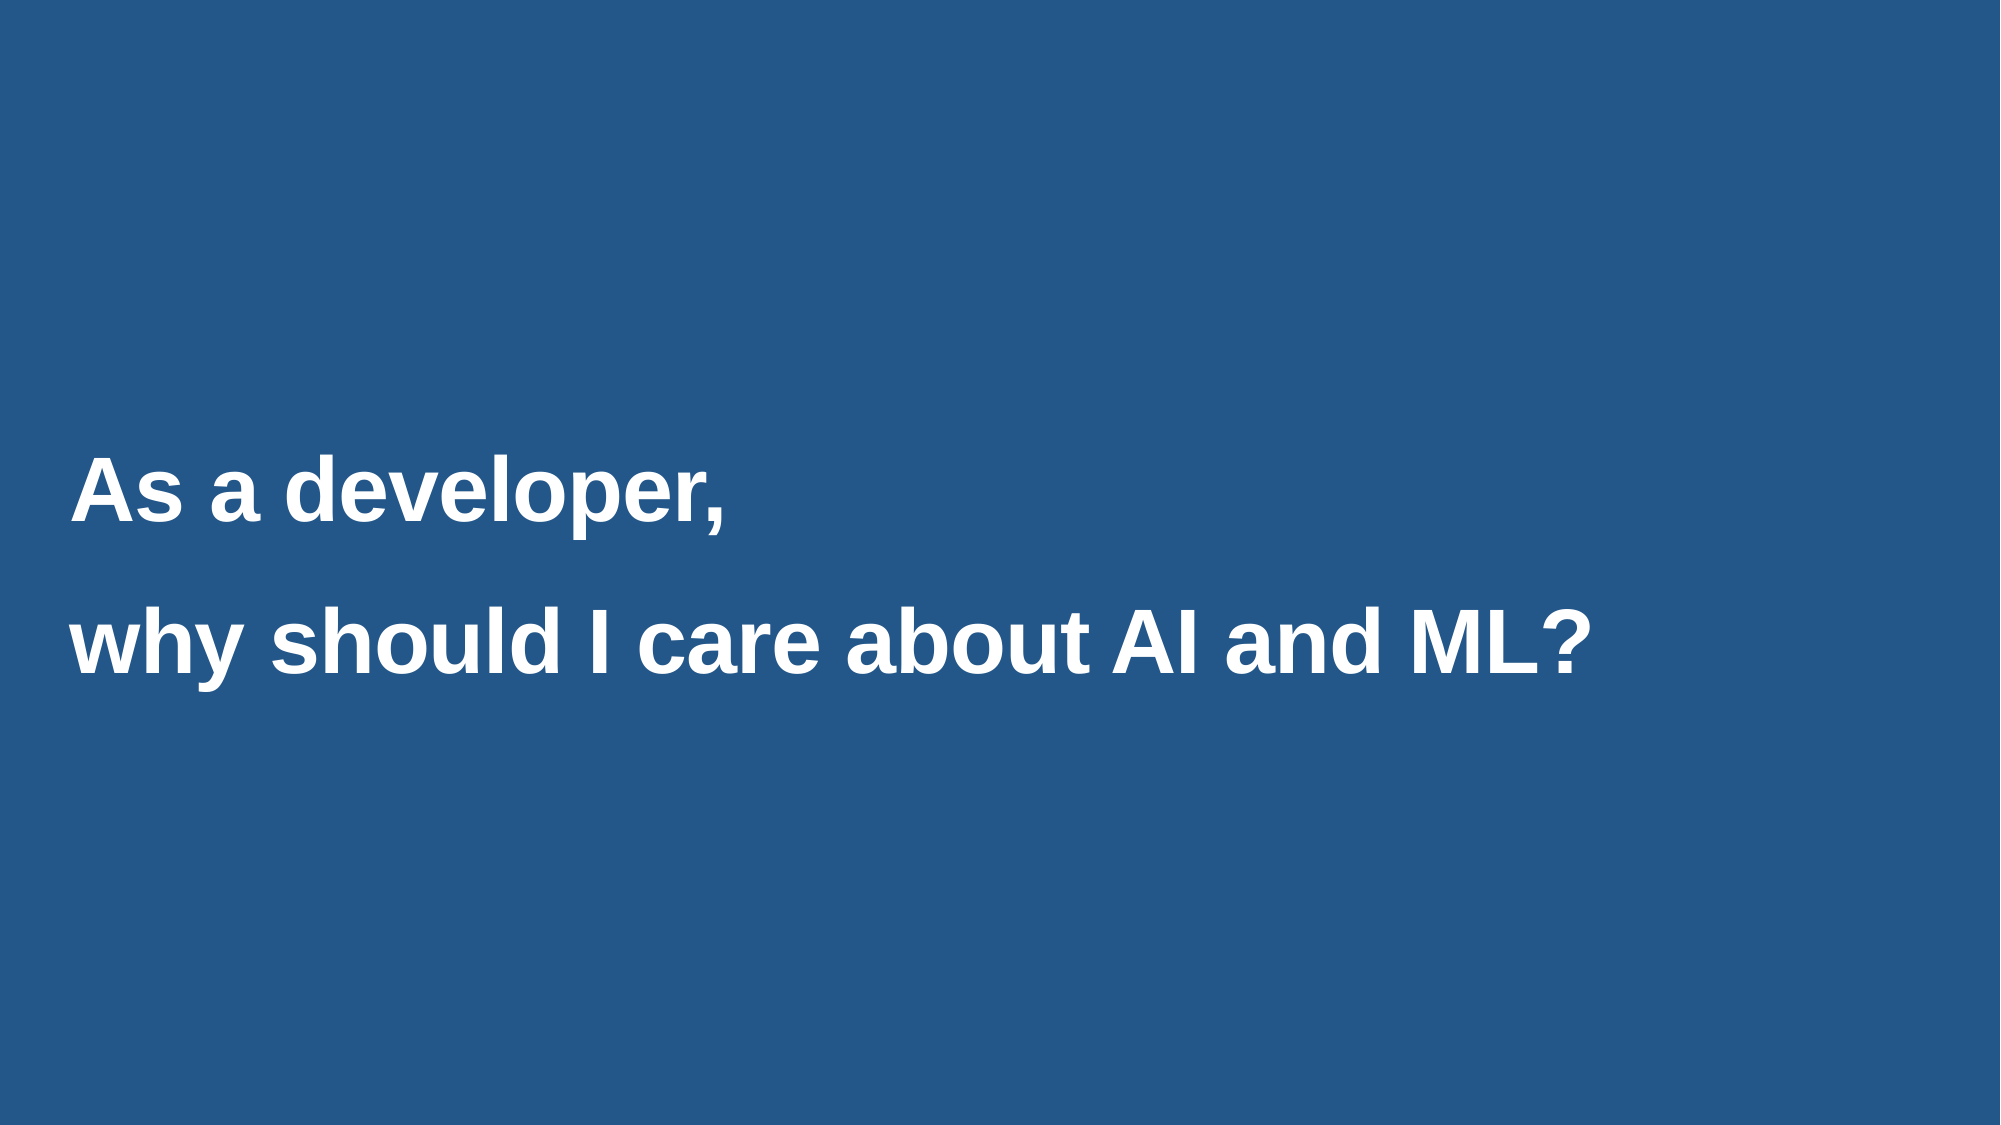

As a developer,
why should I care about AI and ML?